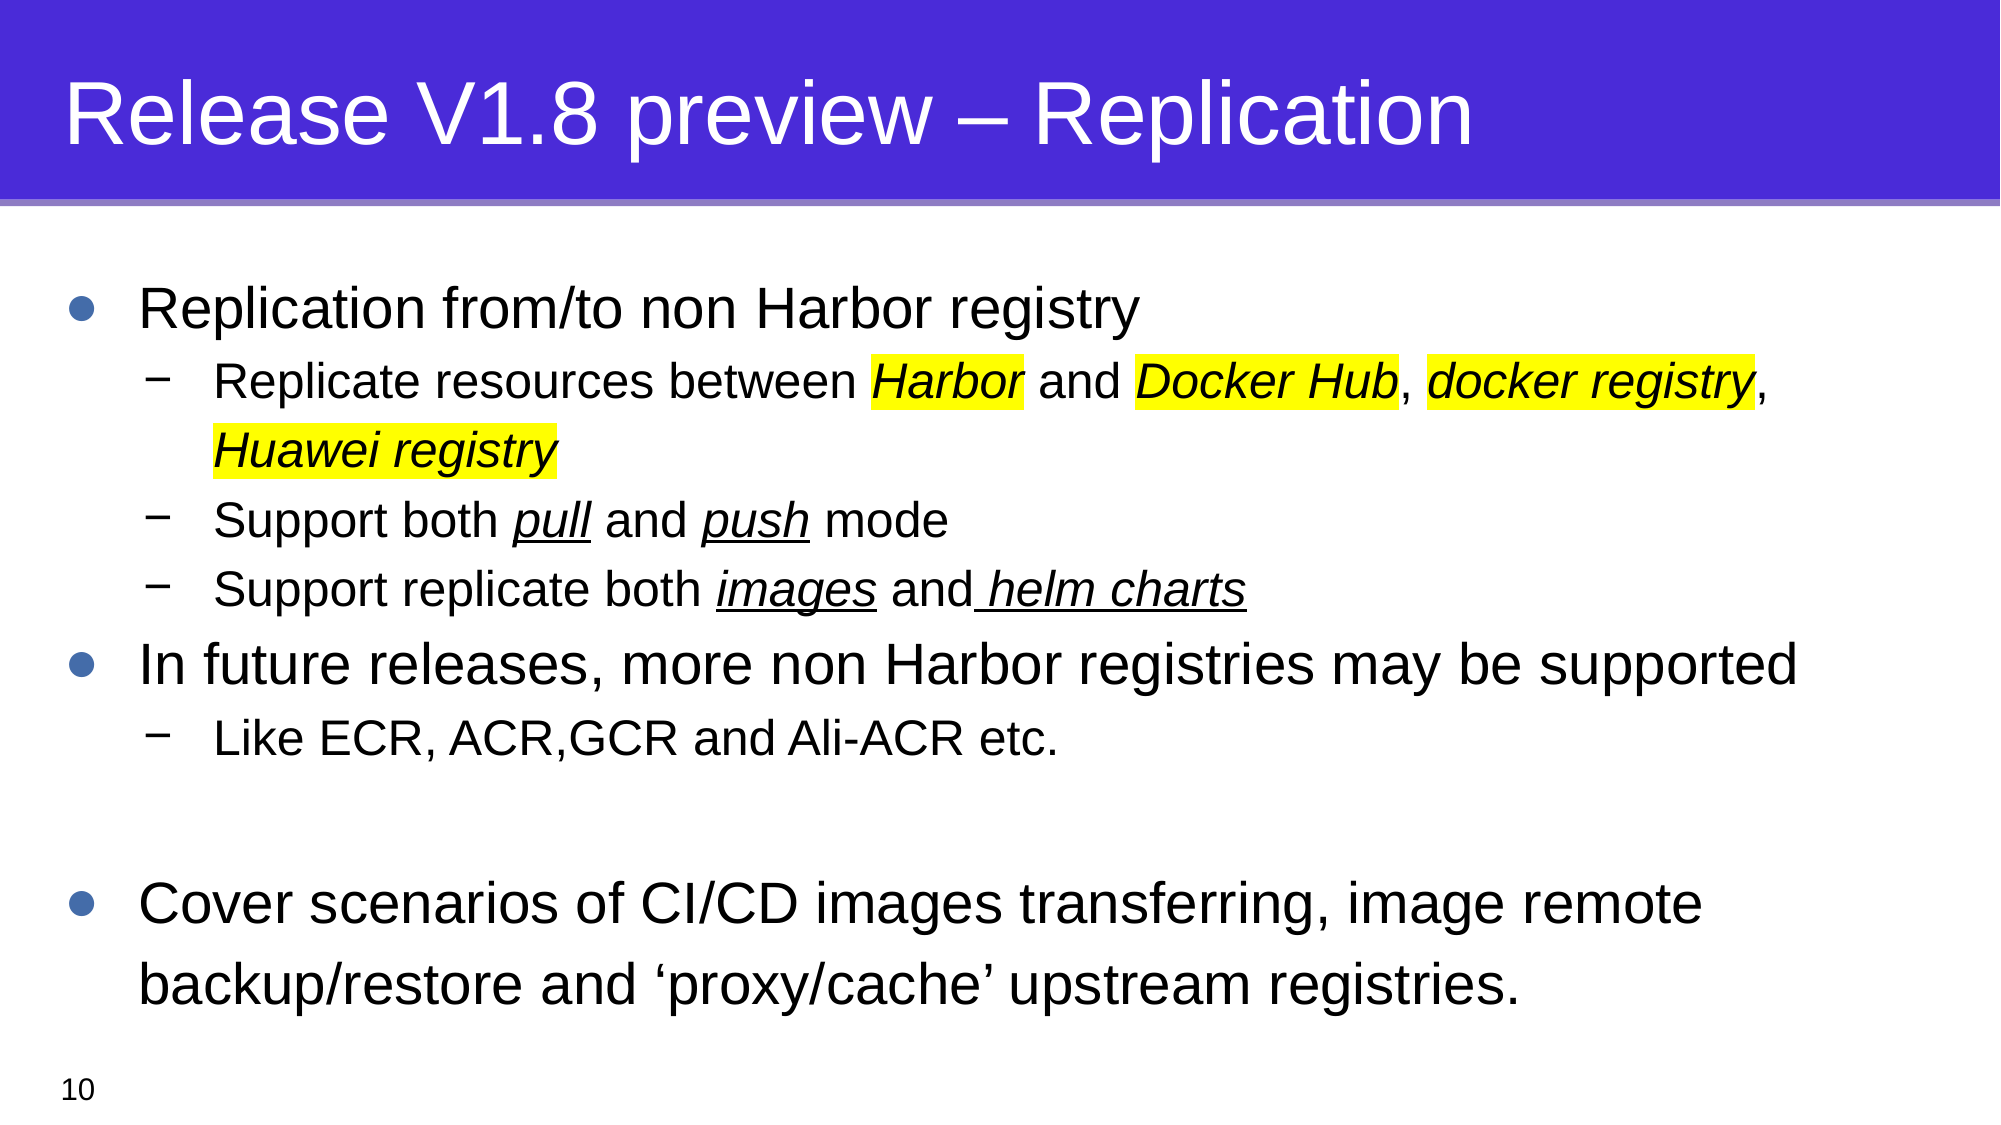

# Release V1.8 preview – Replication
Replication from/to non Harbor registry
Replicate resources between Harbor and Docker Hub, docker registry, Huawei registry
Support both pull and push mode
Support replicate both images and helm charts
In future releases, more non Harbor registries may be supported
Like ECR, ACR,GCR and Ali-ACR etc.

Cover scenarios of CI/CD images transferring, image remote backup/restore and ‘proxy/cache’ upstream registries.

10